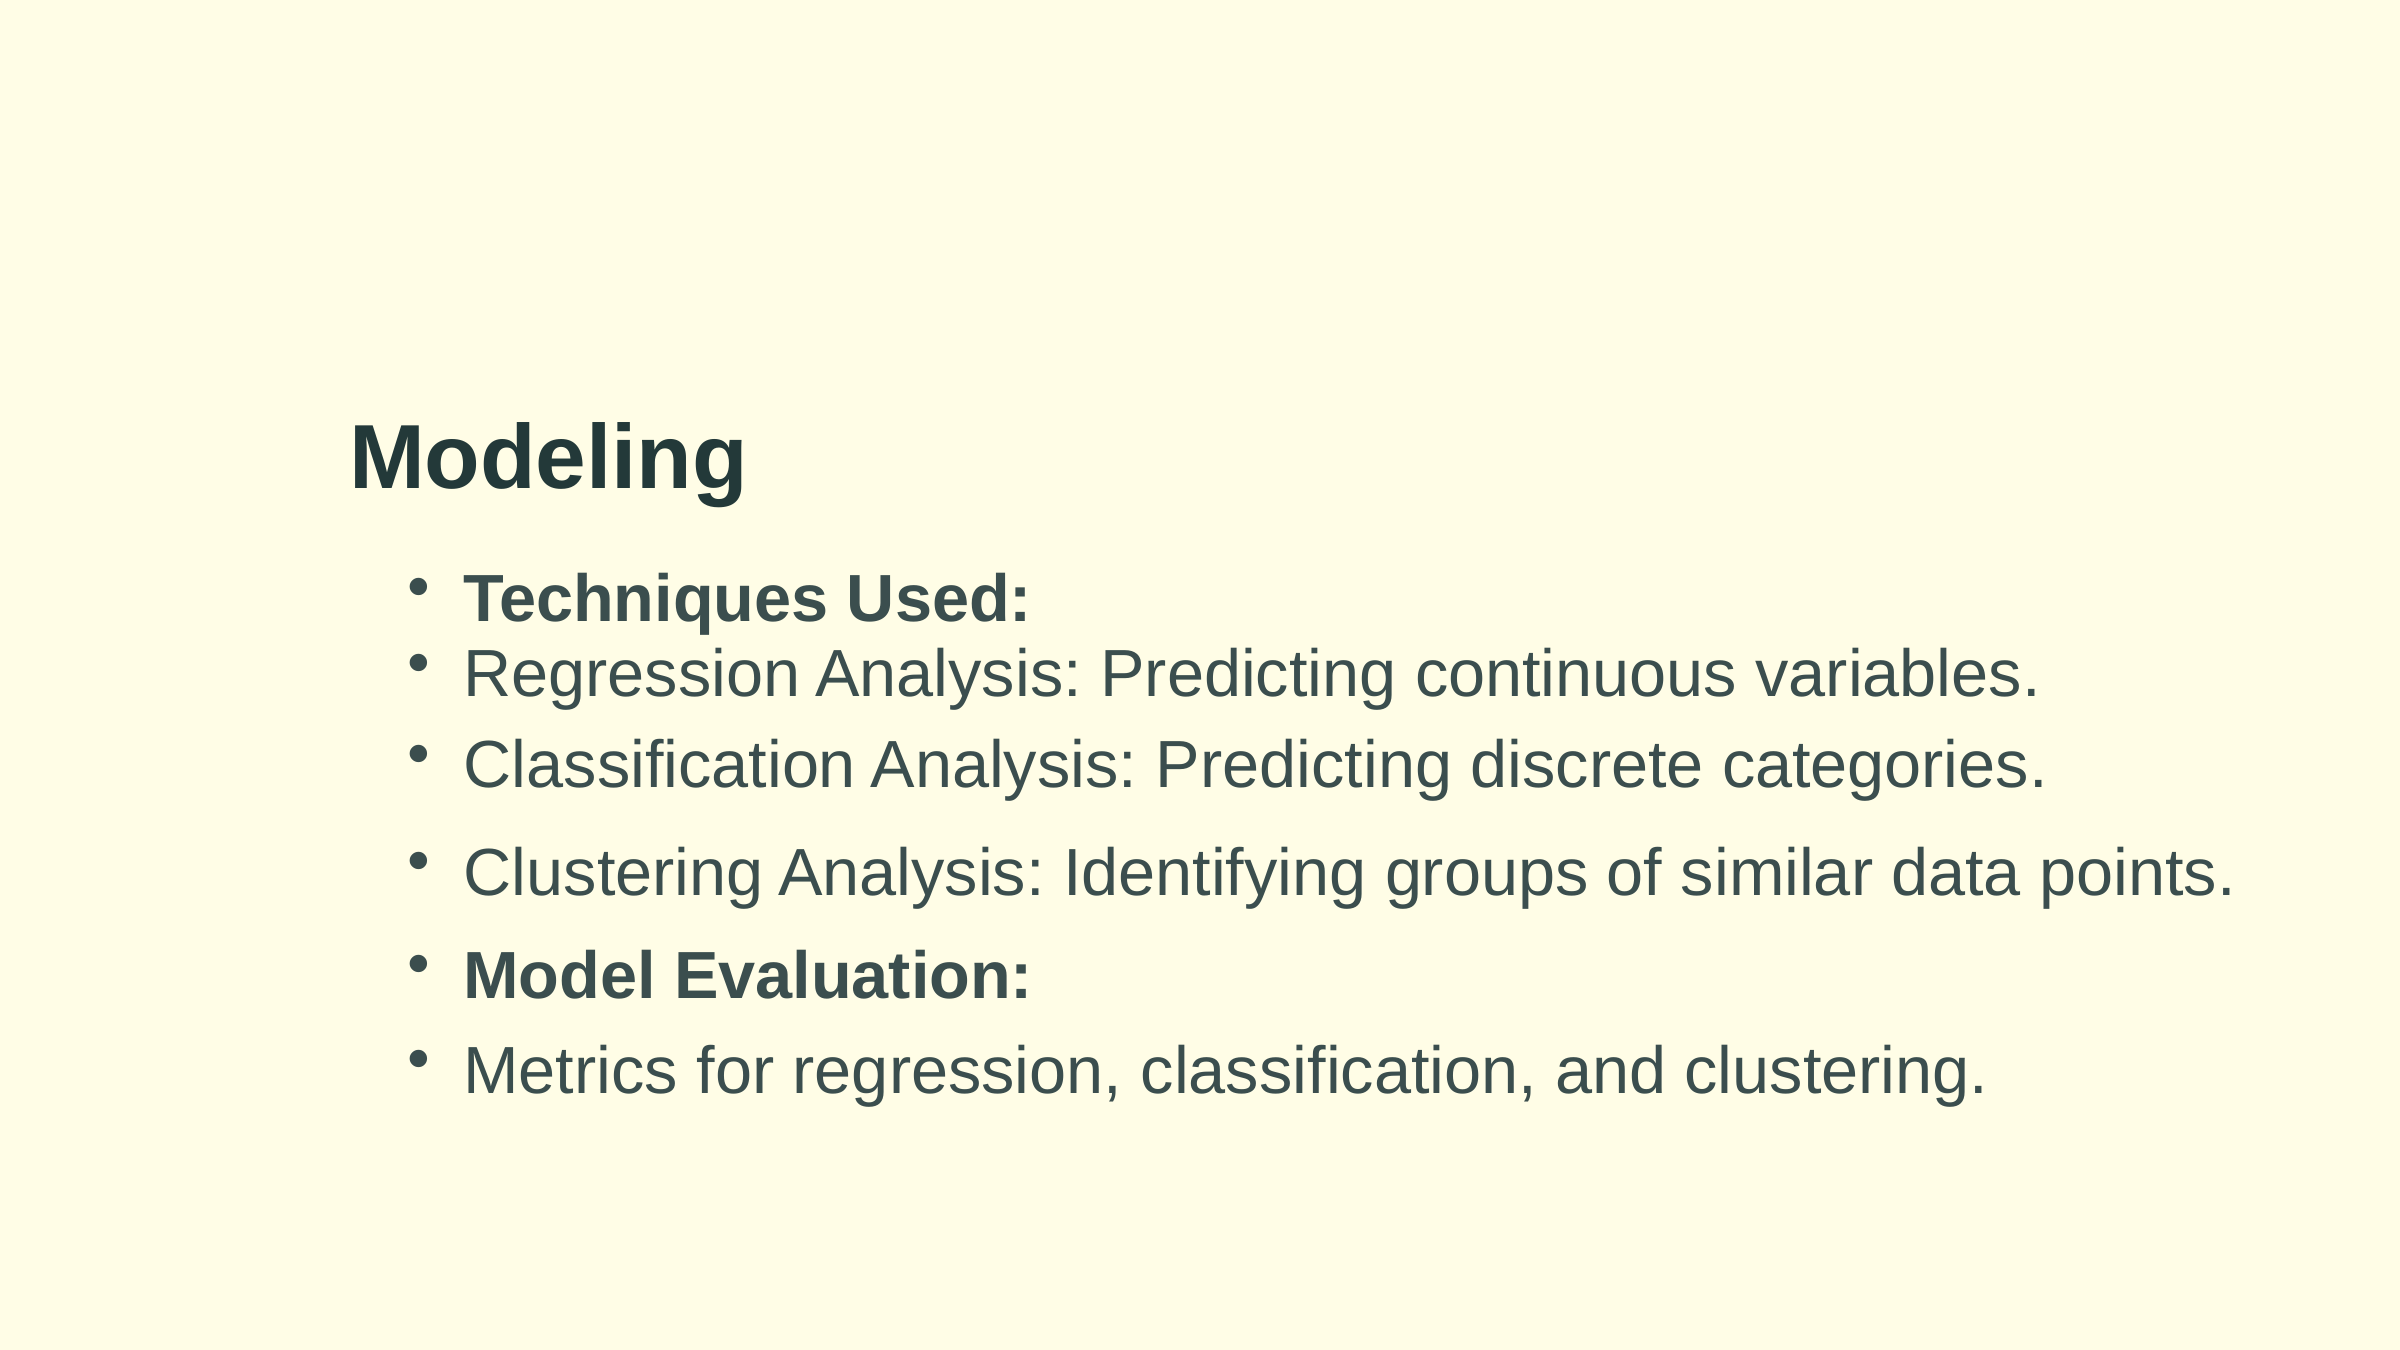

Modeling
Techniques Used:
Regression Analysis: Predicting continuous variables.
Classification Analysis: Predicting discrete categories.
Clustering Analysis: Identifying groups of similar data points.
Model Evaluation:
Metrics for regression, classification, and clustering.